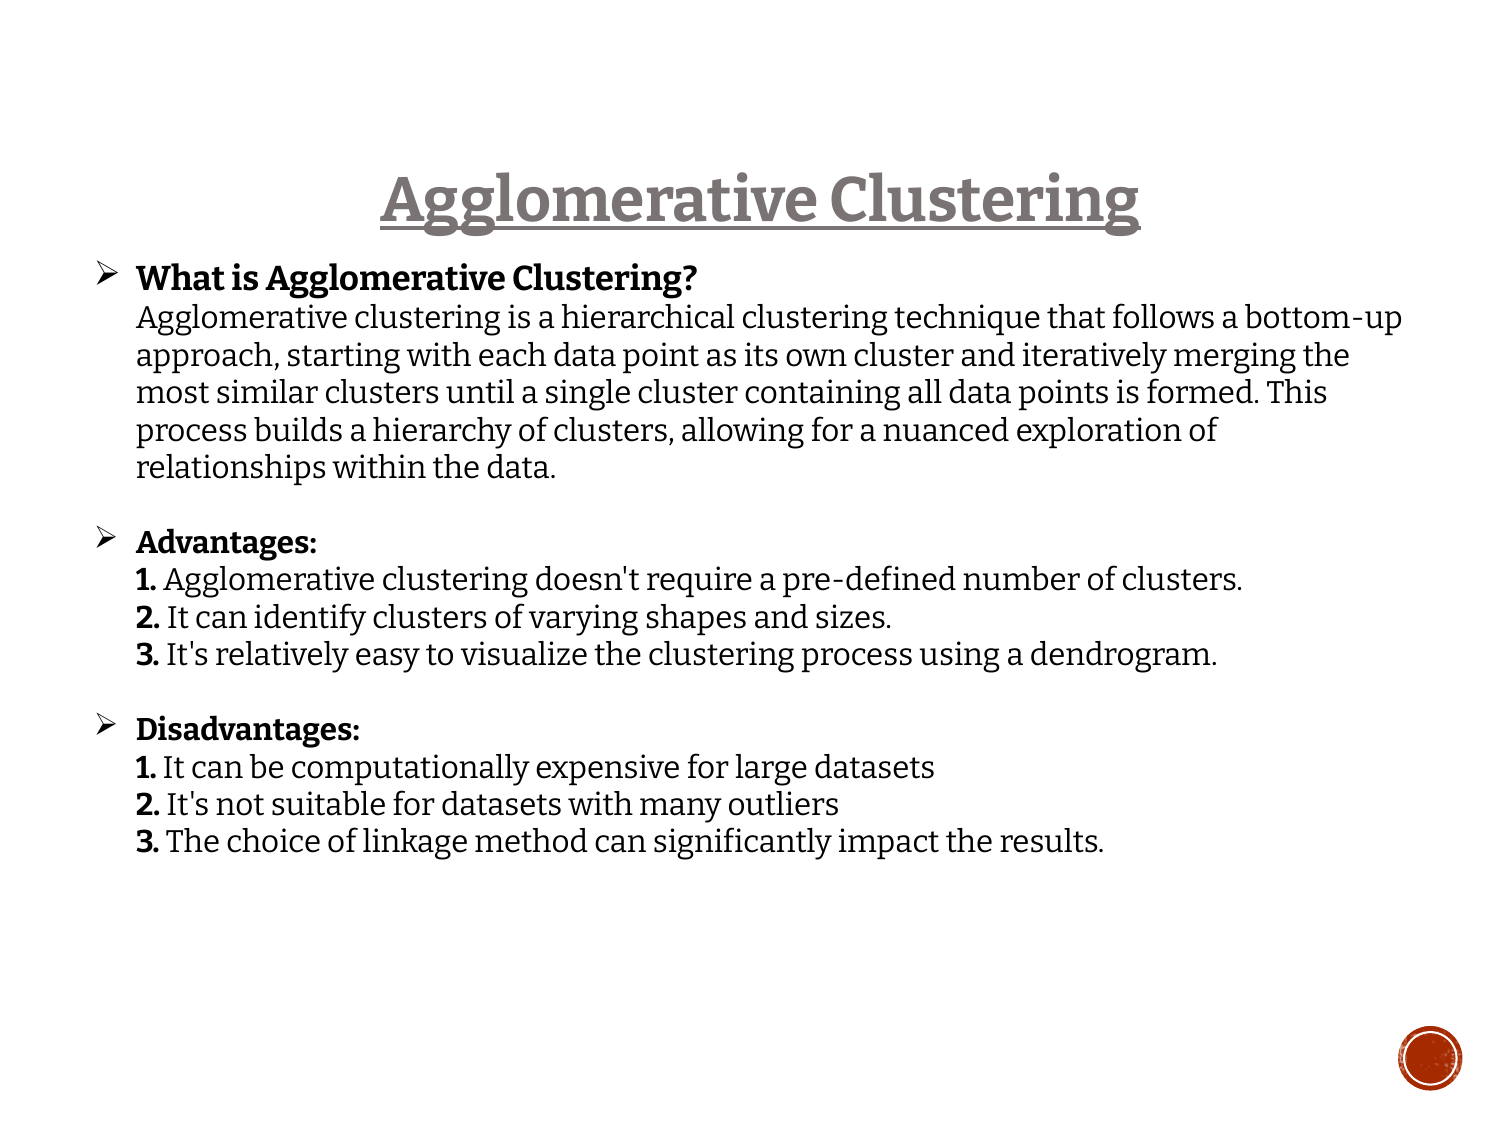

Agglomerative Clustering

What is Agglomerative Clustering?
Agglomerative clustering is a hierarchical clustering technique that follows a bottom-up approach, starting with each data point as its own cluster and iteratively merging the most similar clusters until a single cluster containing all data points is formed. This process builds a hierarchy of clusters, allowing for a nuanced exploration of relationships within the data.
Advantages:
1. Agglomerative clustering doesn't require a pre-defined number of clusters.
2. It can identify clusters of varying shapes and sizes.
3. It's relatively easy to visualize the clustering process using a dendrogram.
Disadvantages:
1. It can be computationally expensive for large datasets
2. It's not suitable for datasets with many outliers
3. The choice of linkage method can significantly impact the results.